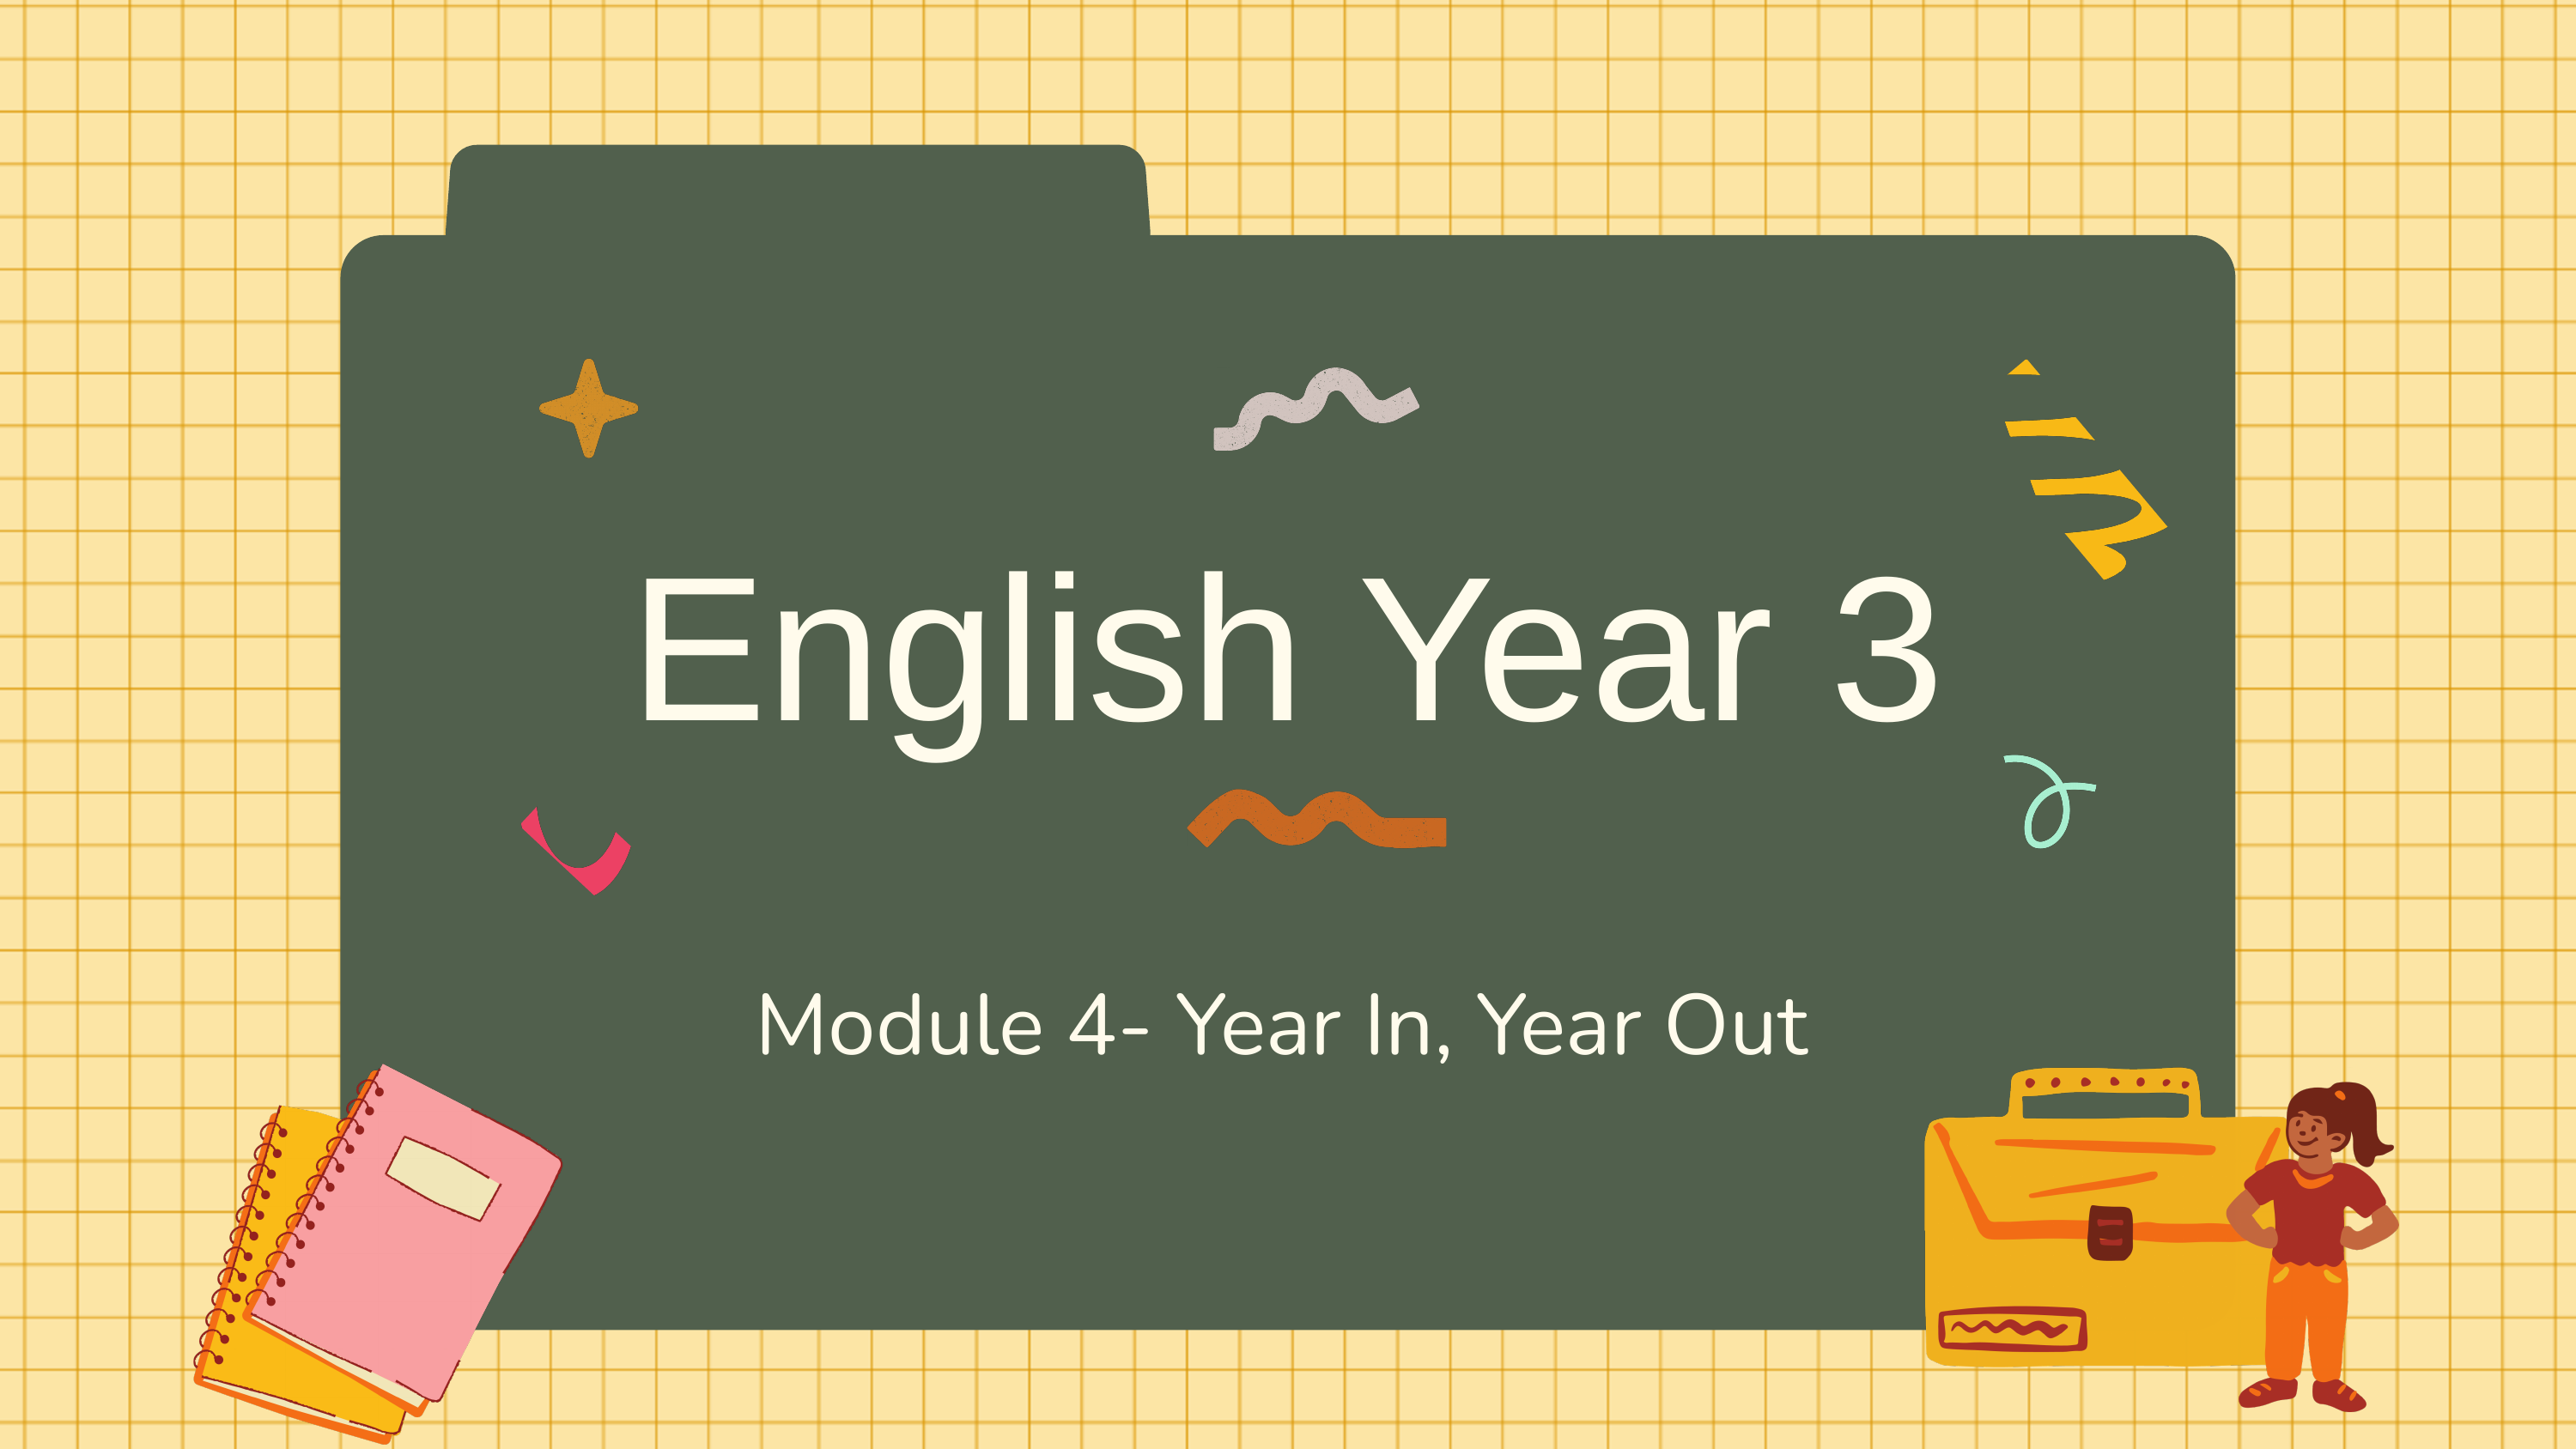

English Year 3

Module 4- Year In, Year Out